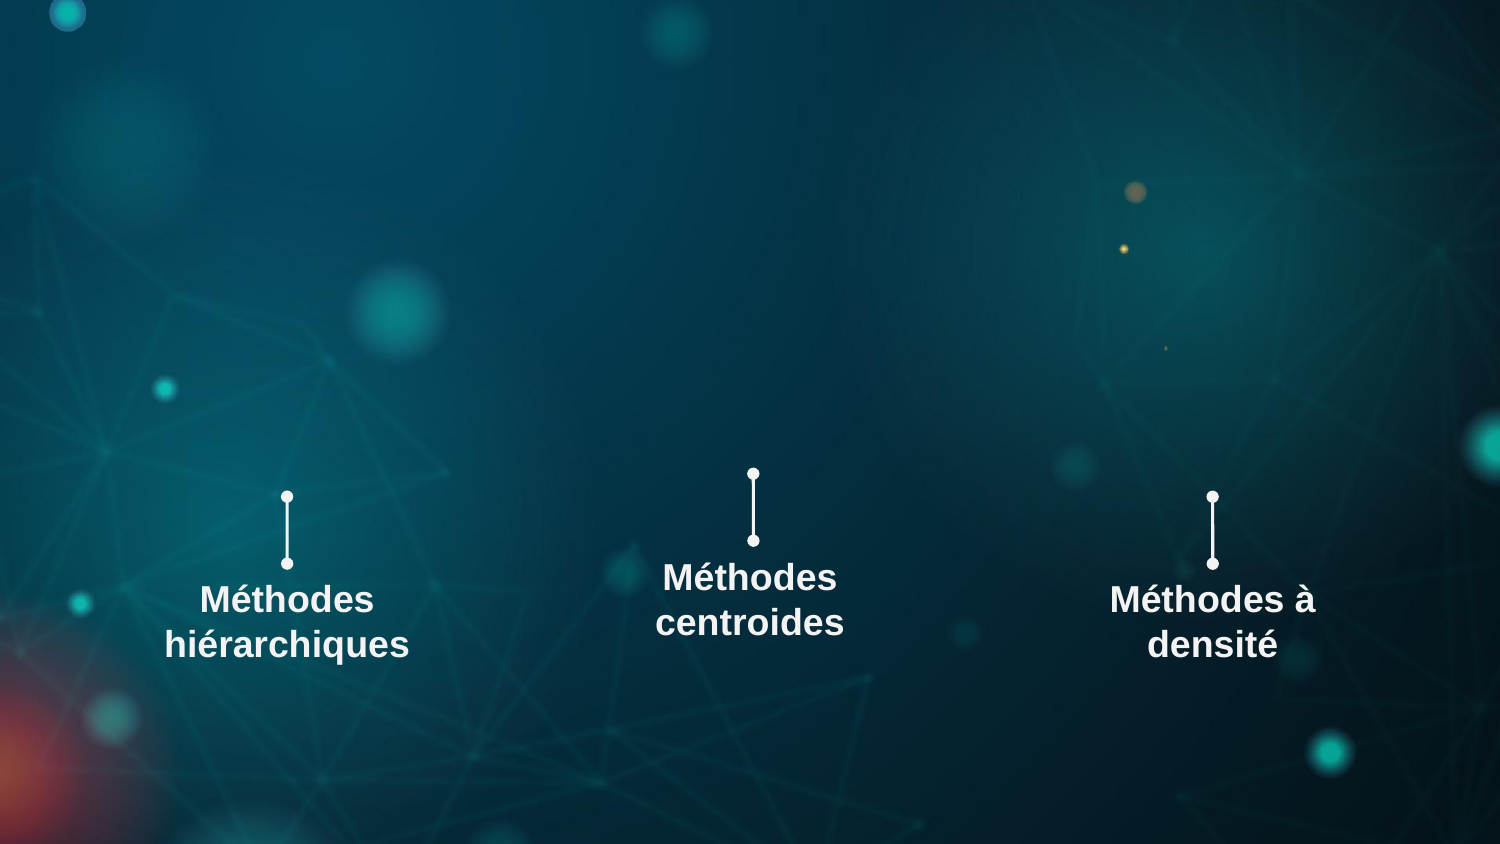

Méthodes
hiérarchiques
Méthodes
centroides
Méthodes à densité